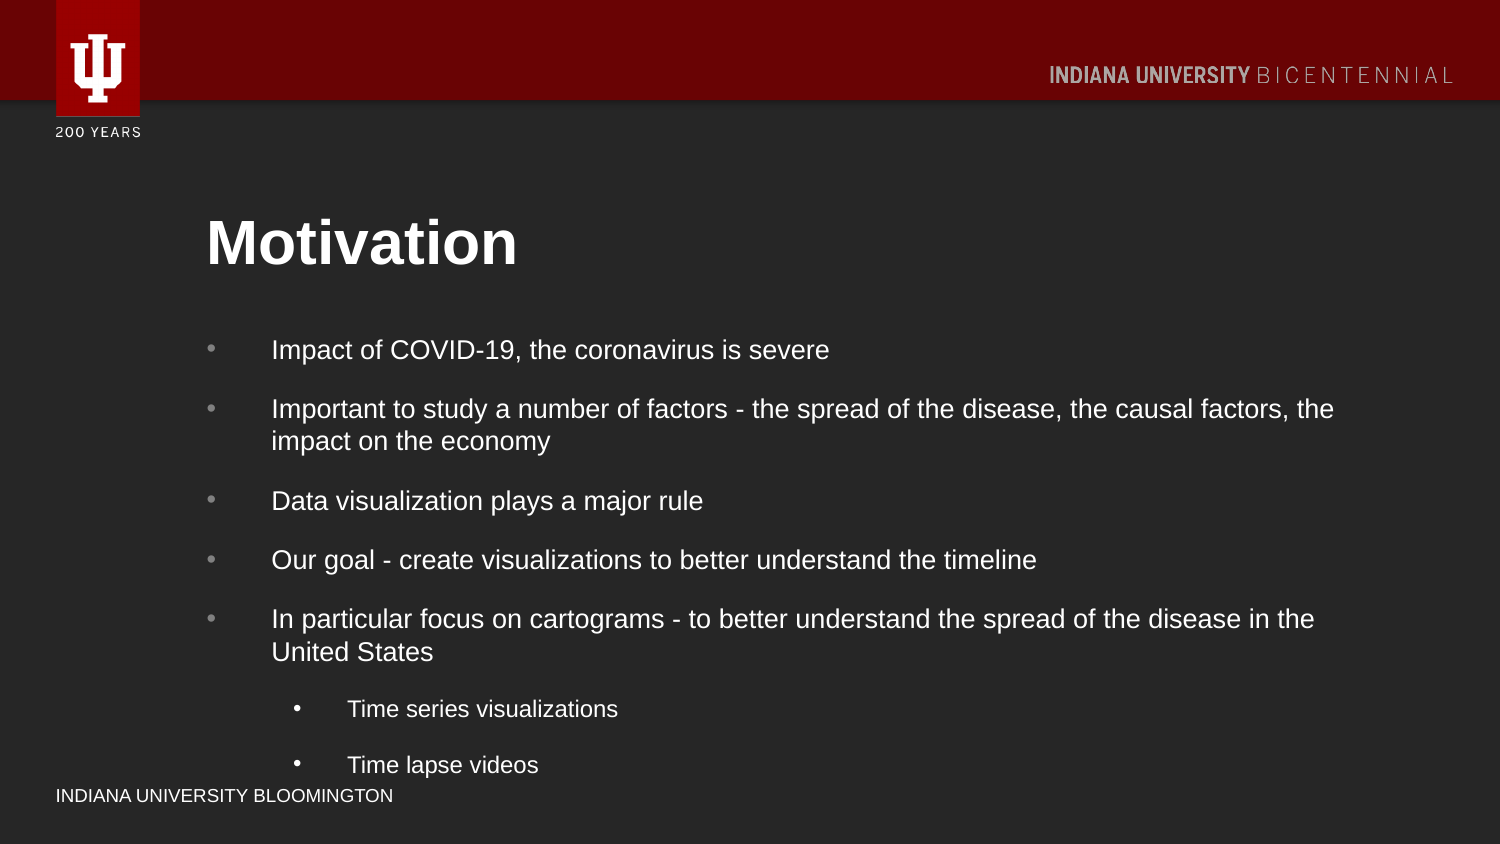

# Motivation
Impact of COVID-19, the coronavirus is severe
Important to study a number of factors - the spread of the disease, the causal factors, the impact on the economy
Data visualization plays a major rule
Our goal - create visualizations to better understand the timeline
In particular focus on cartograms - to better understand the spread of the disease in the United States
Time series visualizations
Time lapse videos